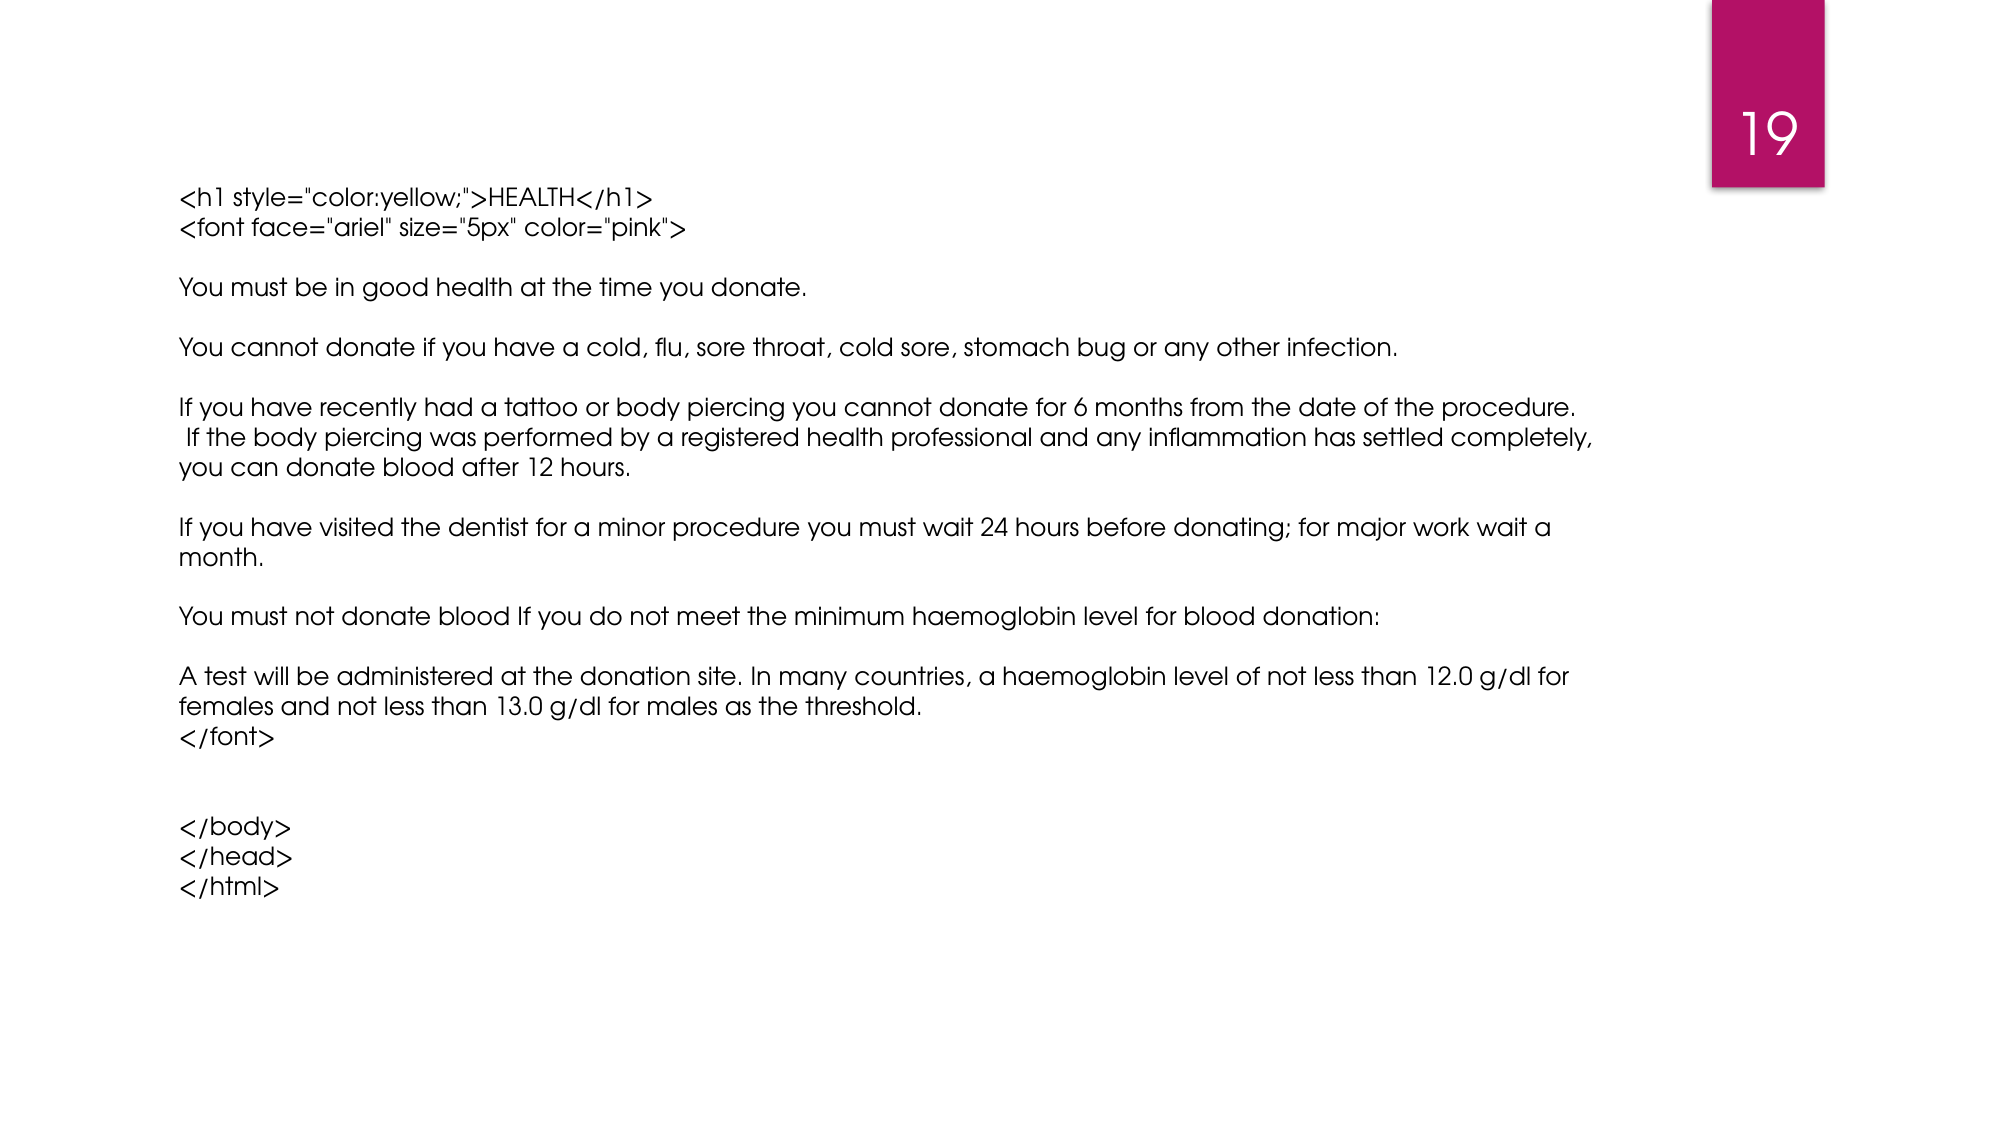

19
<h1 style="color:yellow;">HEALTH</h1>
<font face="ariel" size="5px" color="pink">

You must be in good health at the time you donate.

You cannot donate if you have a cold, flu, sore throat, cold sore, stomach bug or any other infection.

If you have recently had a tattoo or body piercing you cannot donate for 6 months from the date of the procedure.
 If the body piercing was performed by a registered health professional and any inflammation has settled completely, you can donate blood after 12 hours.

If you have visited the dentist for a minor procedure you must wait 24 hours before donating; for major work wait a month.

You must not donate blood If you do not meet the minimum haemoglobin level for blood donation:

A test will be administered at the donation site. In many countries, a haemoglobin level of not less than 12.0 g/dl for females and not less than 13.0 g/dl for males as the threshold.
</font>

</body>
</head>
</html>